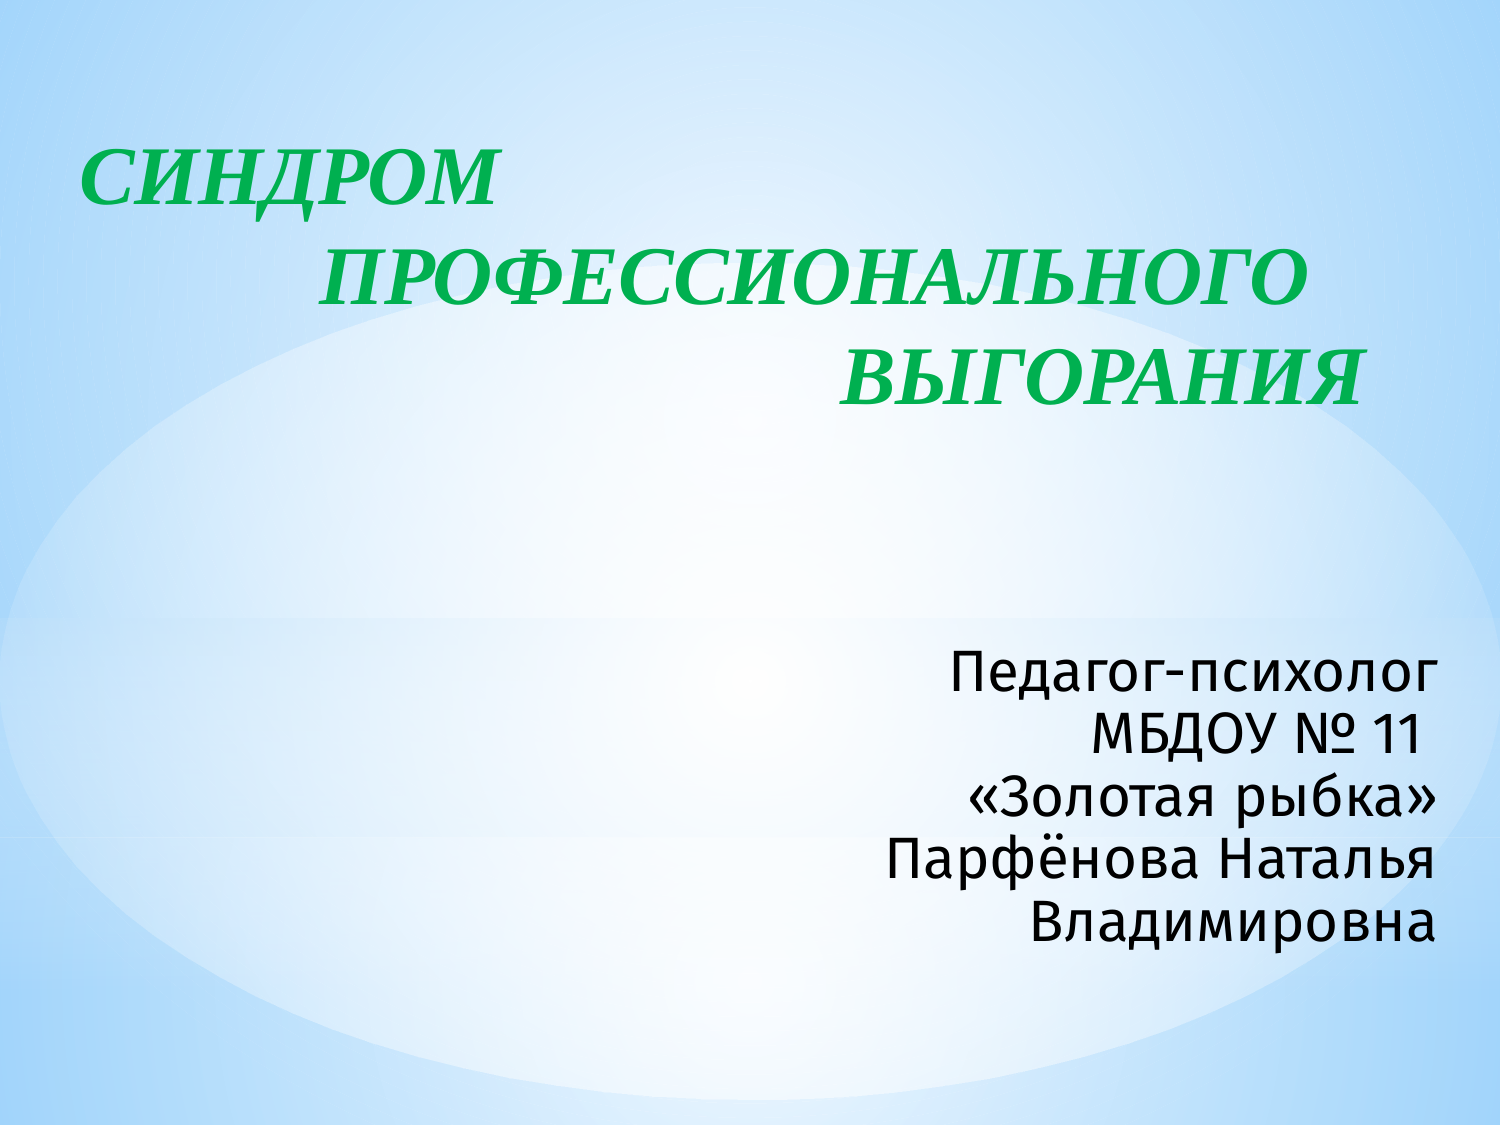

СИНДРОМ
            ПРОФЕССИОНАЛЬНОГО
                                      ВЫГОРАНИЯ

Педагог-психолог
МБДОУ № 11
«Золотая рыбка»
Парфёнова Наталья
Владимировна